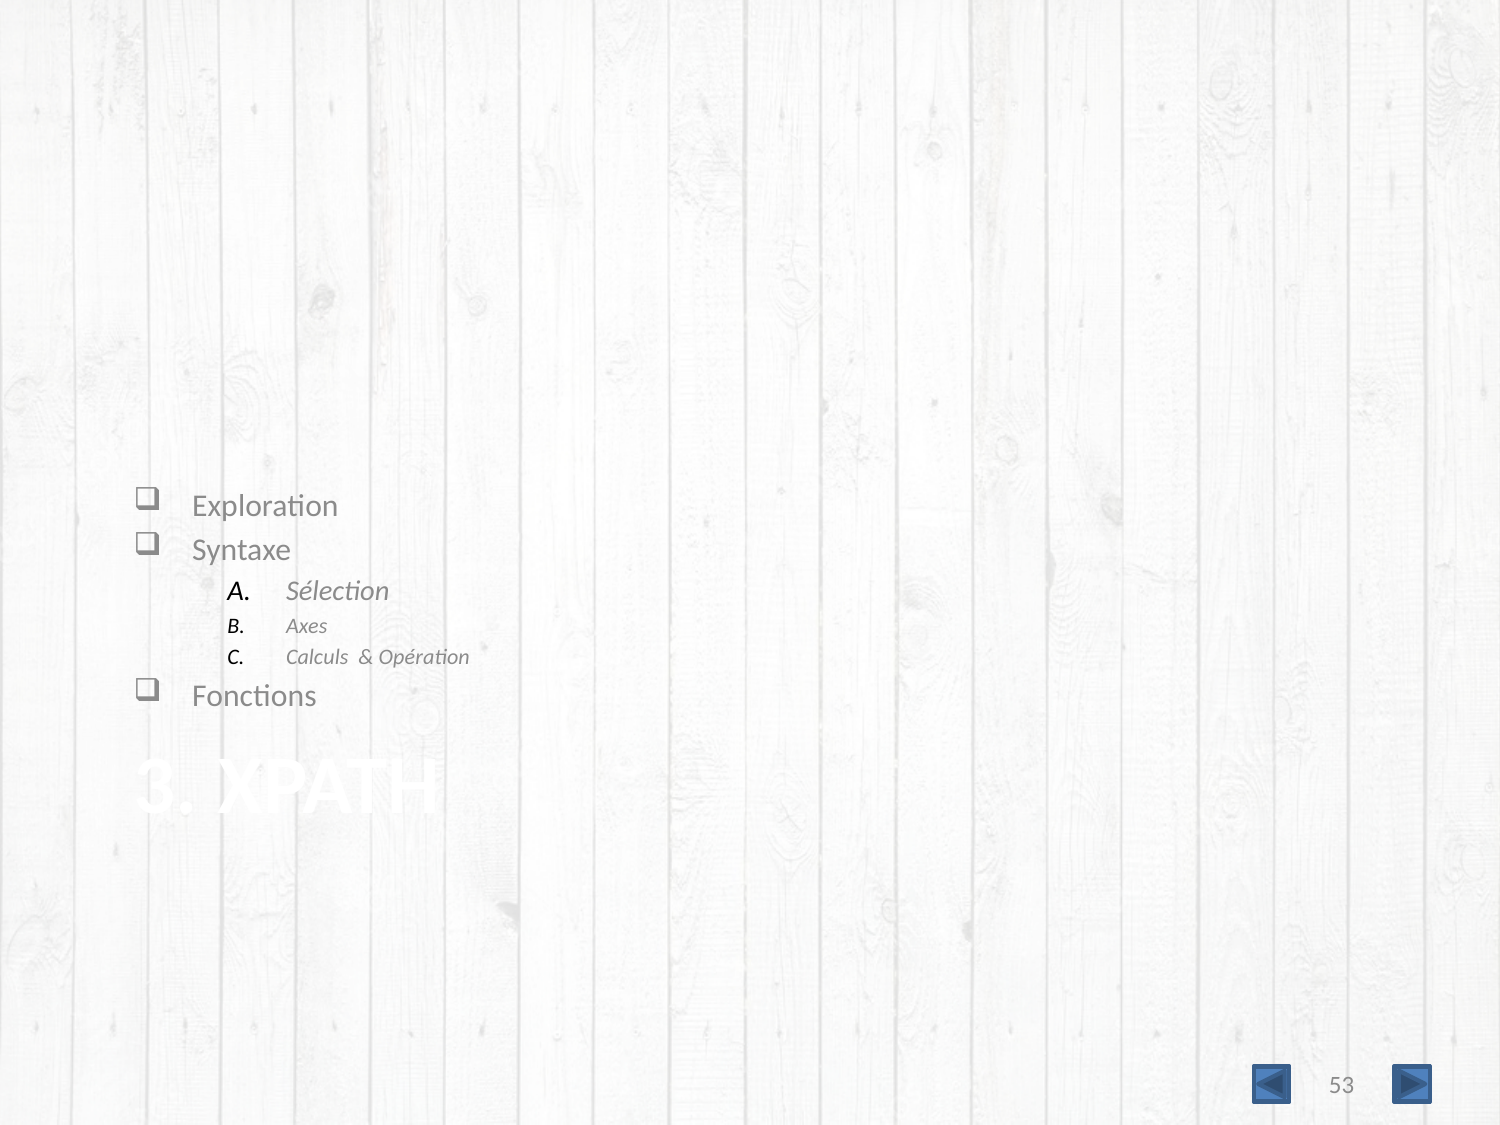

Exploration
Syntaxe
Sélection
Axes
Calculs  & Opération
Fonctions

# XPATH

53